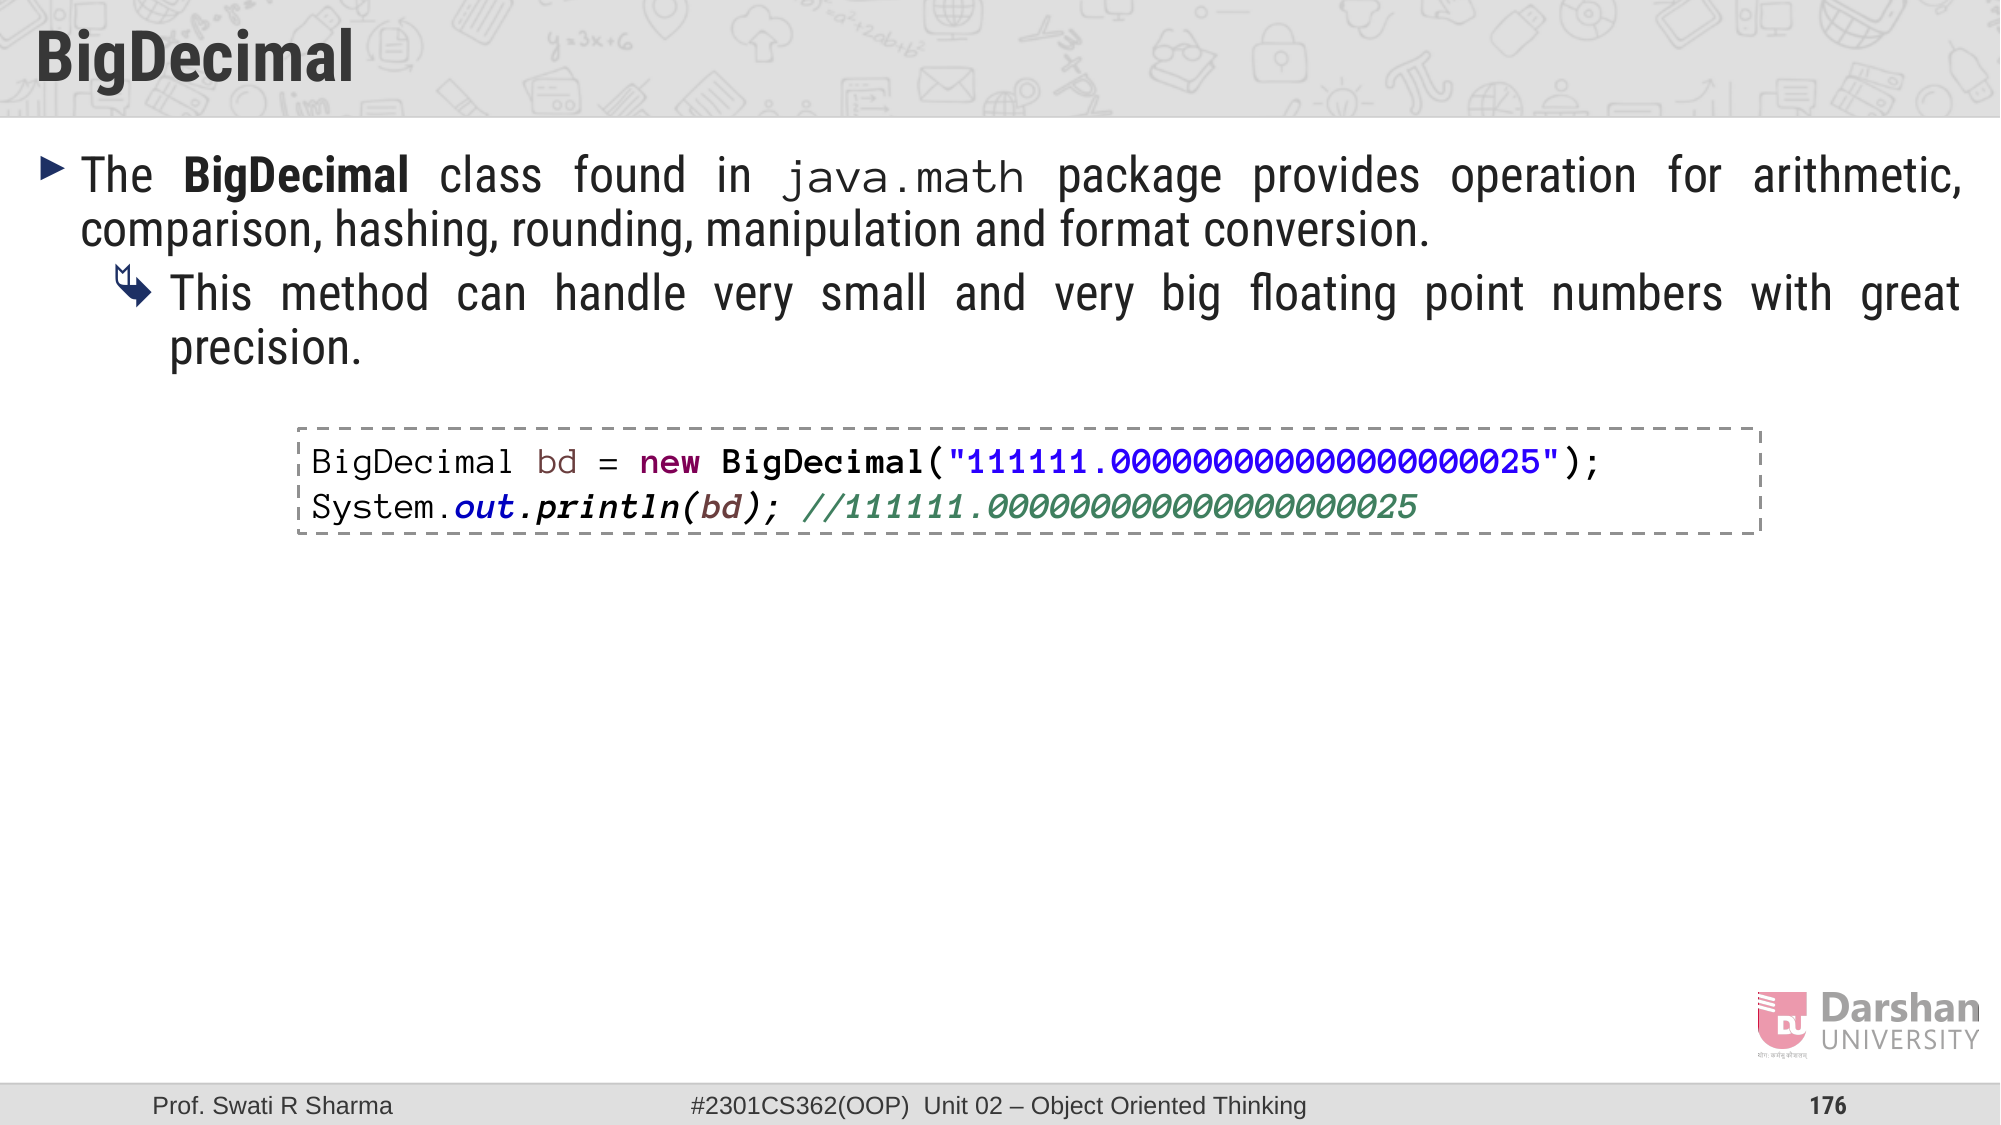

# BigDecimal
The BigDecimal class found in java.math package provides operation for arithmetic, comparison, hashing, rounding, manipulation and format conversion.
This method can handle very small and very big floating point numbers with great precision.
BigDecimal bd = new BigDecimal("111111.000000000000000000025");
System.out.println(bd); //111111.000000000000000000025